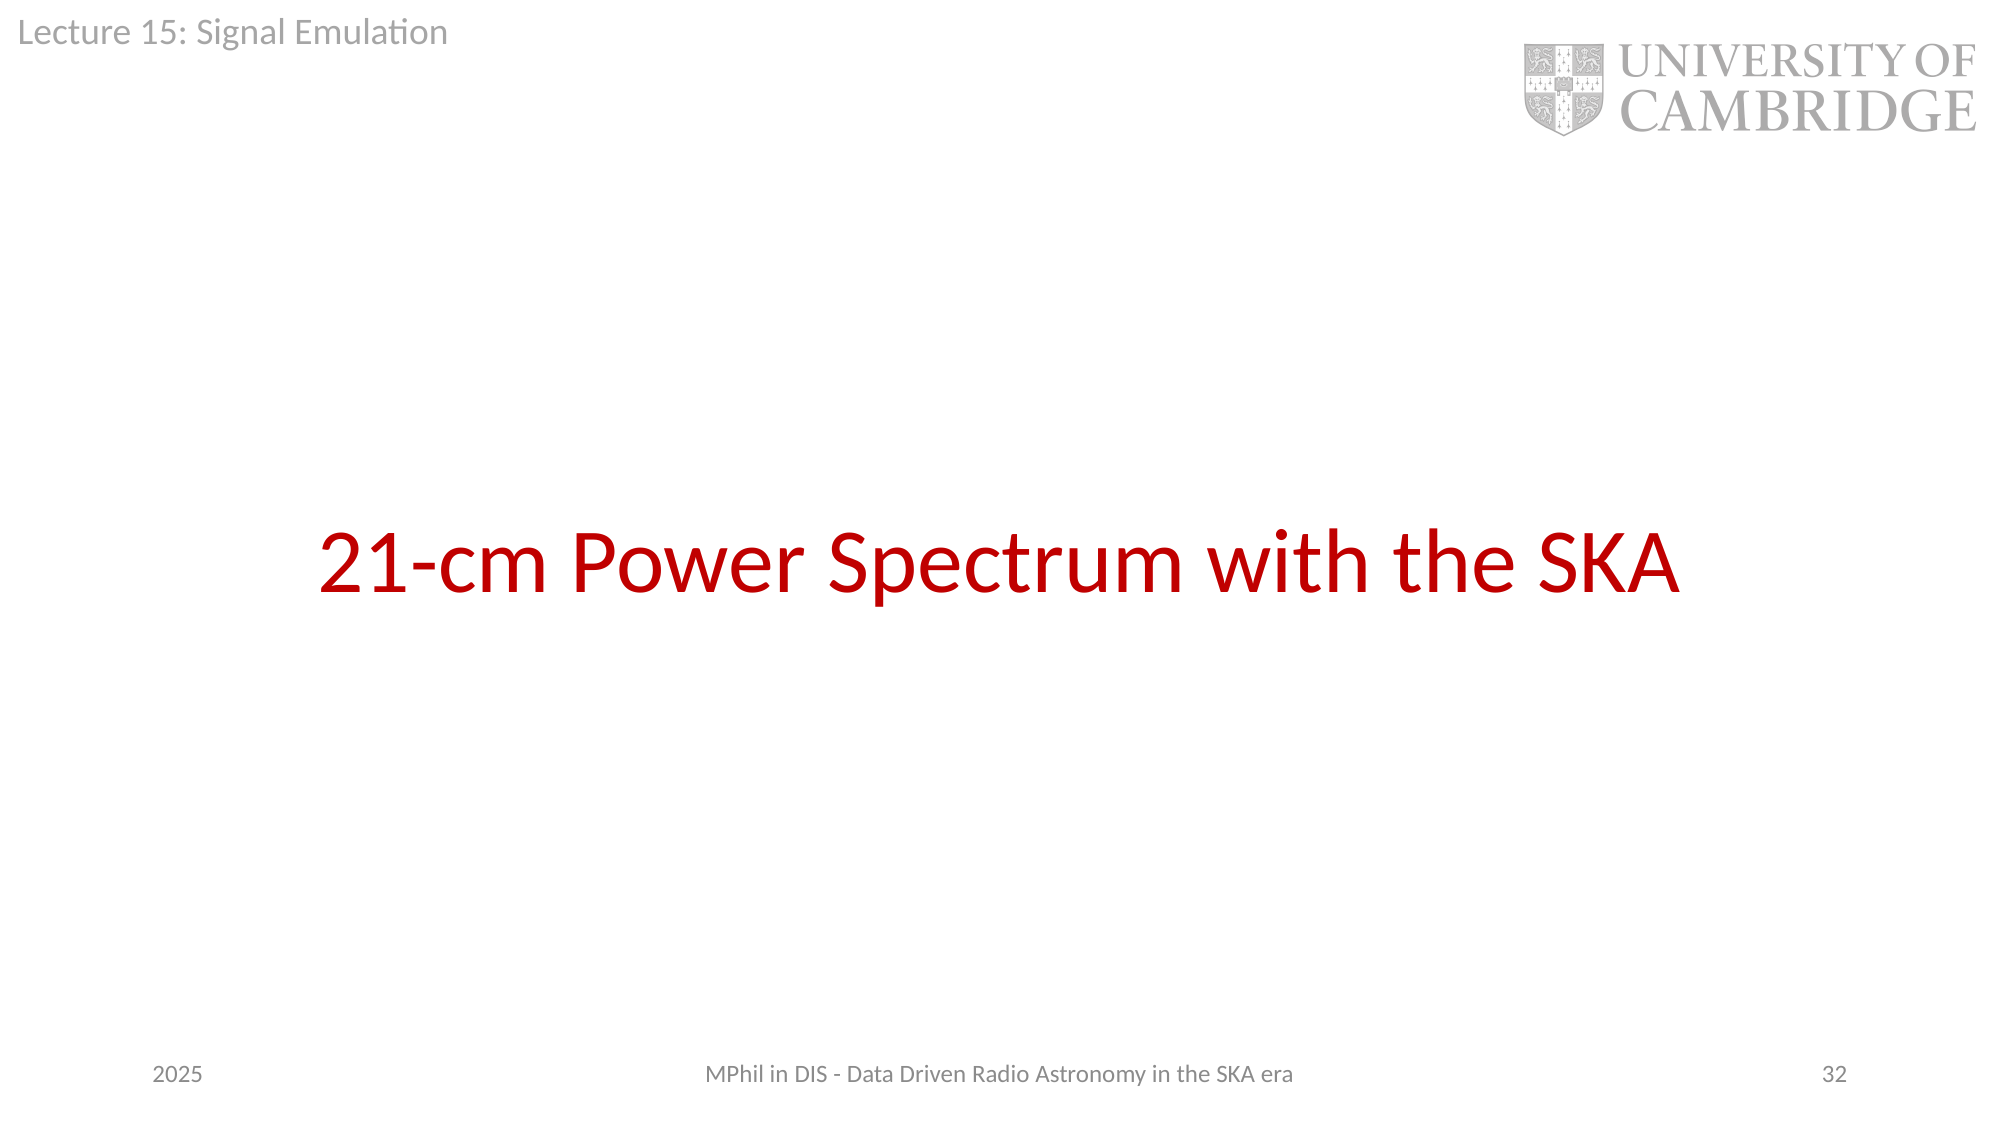

# 21-cm Power Spectrum with the SKA
2025
MPhil in DIS - Data Driven Radio Astronomy in the SKA era
32